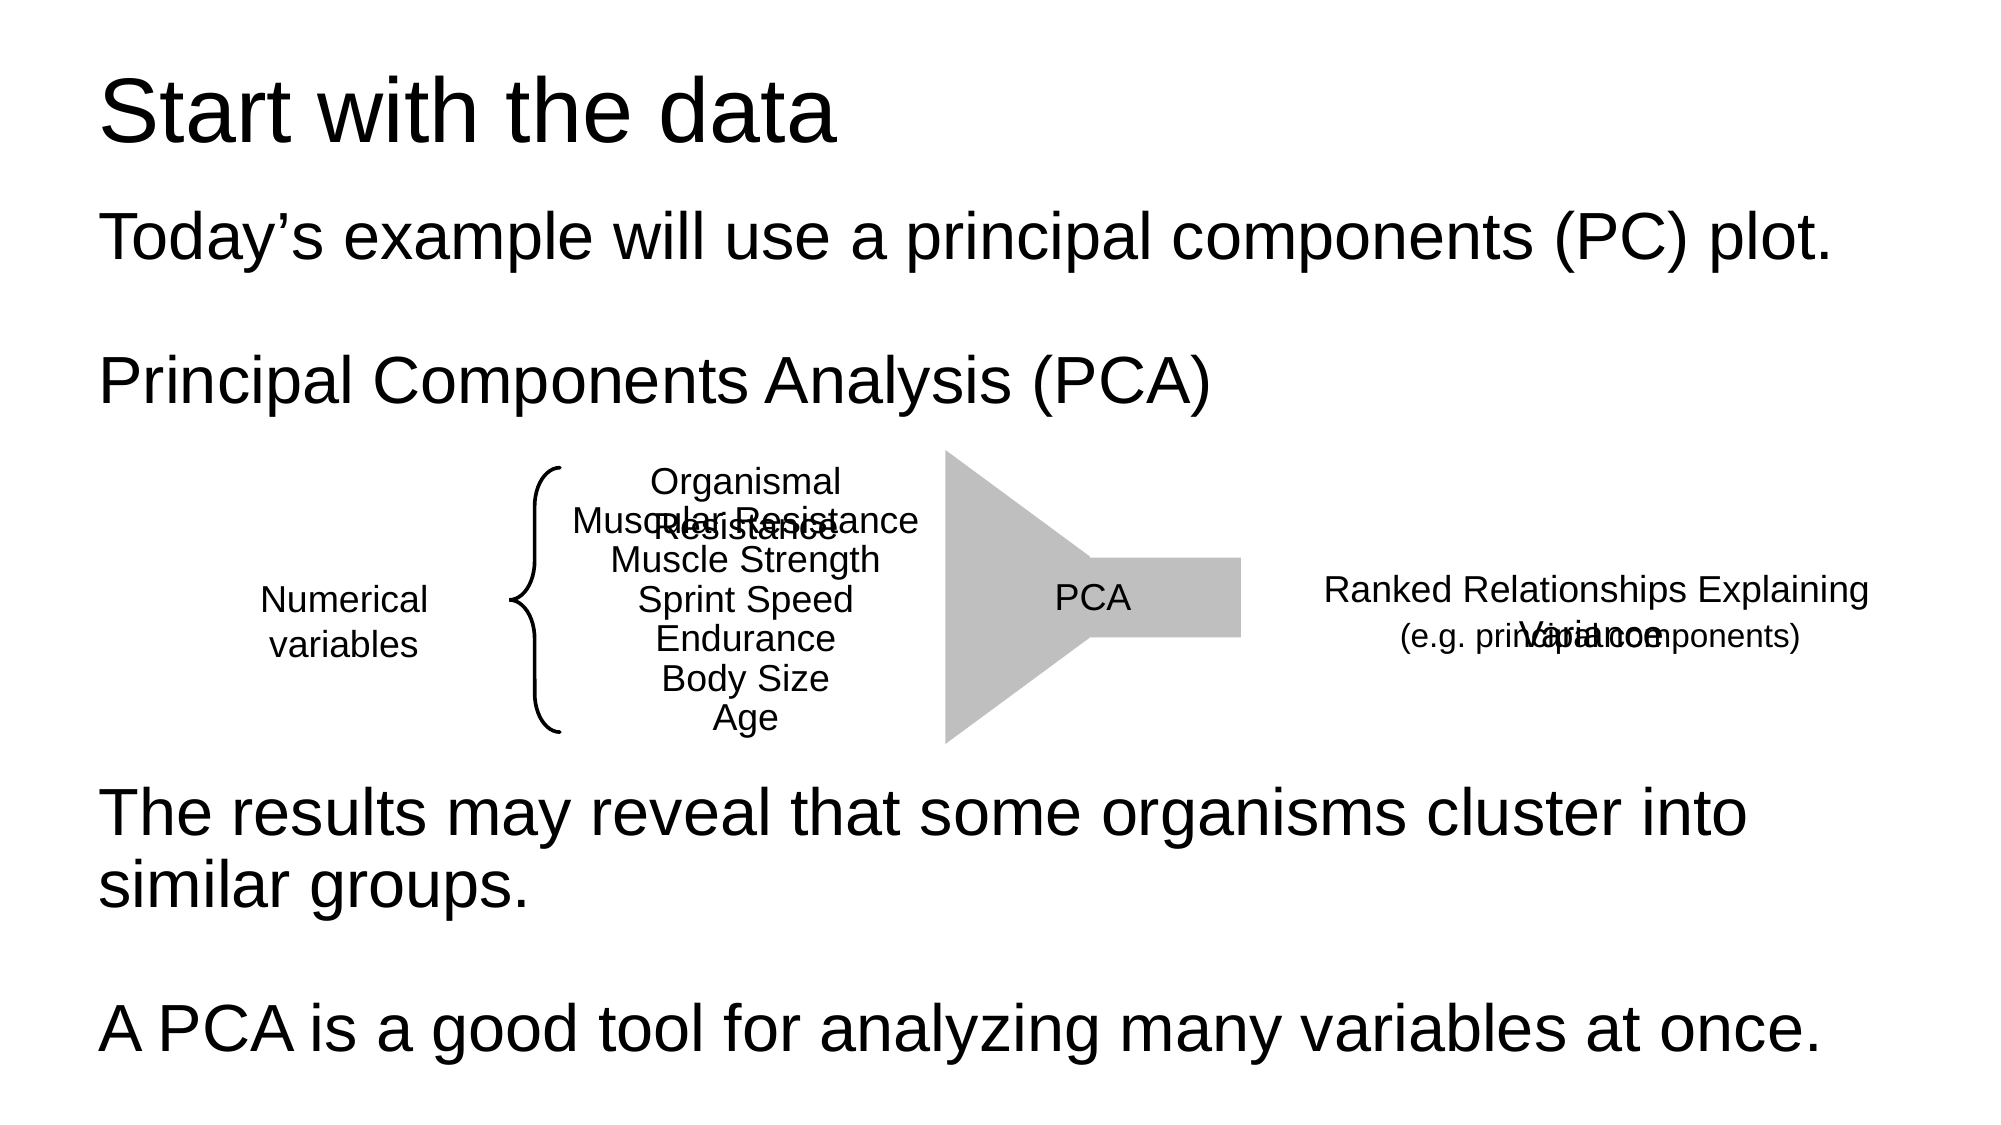

# Start with the data
Today’s example will use a principal components (PC) plot.

Principal Components Analysis (PCA)

The results may reveal that some organisms cluster into similar groups.

A PCA is a good tool for analyzing many variables at once.

Organismal Resistance
Muscular Resistance
Muscle Strength
Sprint Speed
Endurance
Body Size
Age

Ranked Relationships Explaining Variance
PCA
Numerical variables
(e.g. principal components)